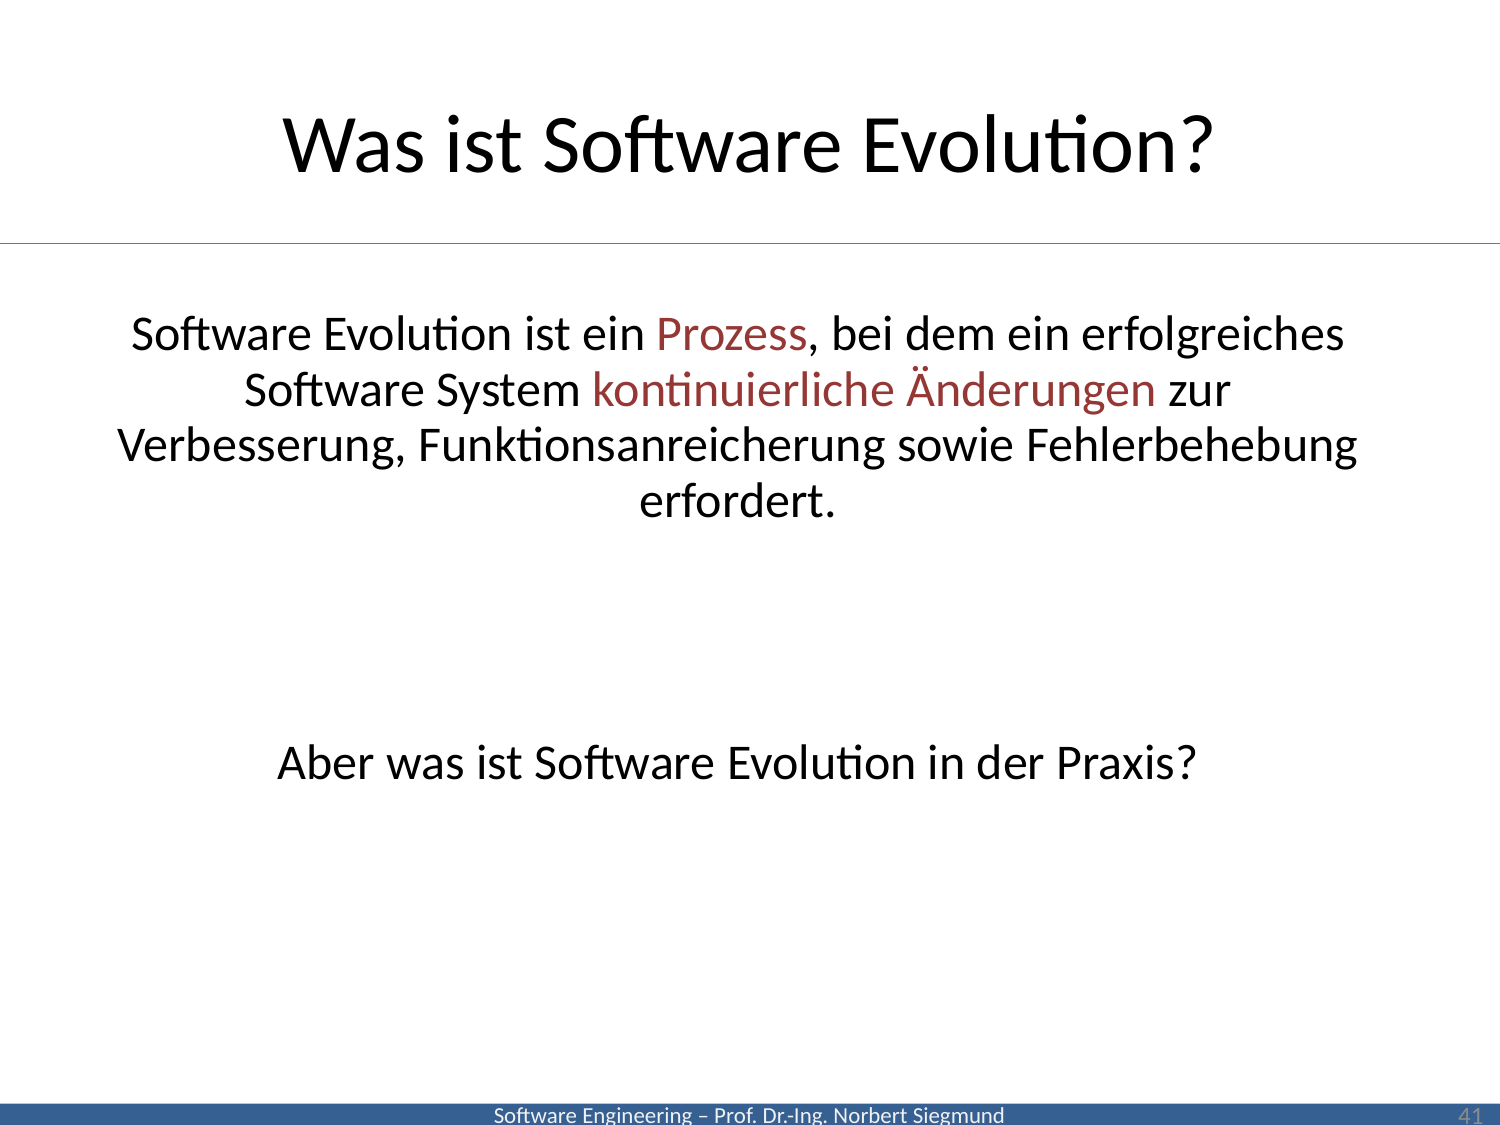

# Was ist Software Evolution?

Software Evolution ist ein Prozess, bei dem ein erfolgreiches Software System kontinuierliche Änderungen zur Verbesserung, Funktionsanreicherung sowie Fehlerbehebung erfordert.
Aber was ist Software Evolution in der Praxis?
41